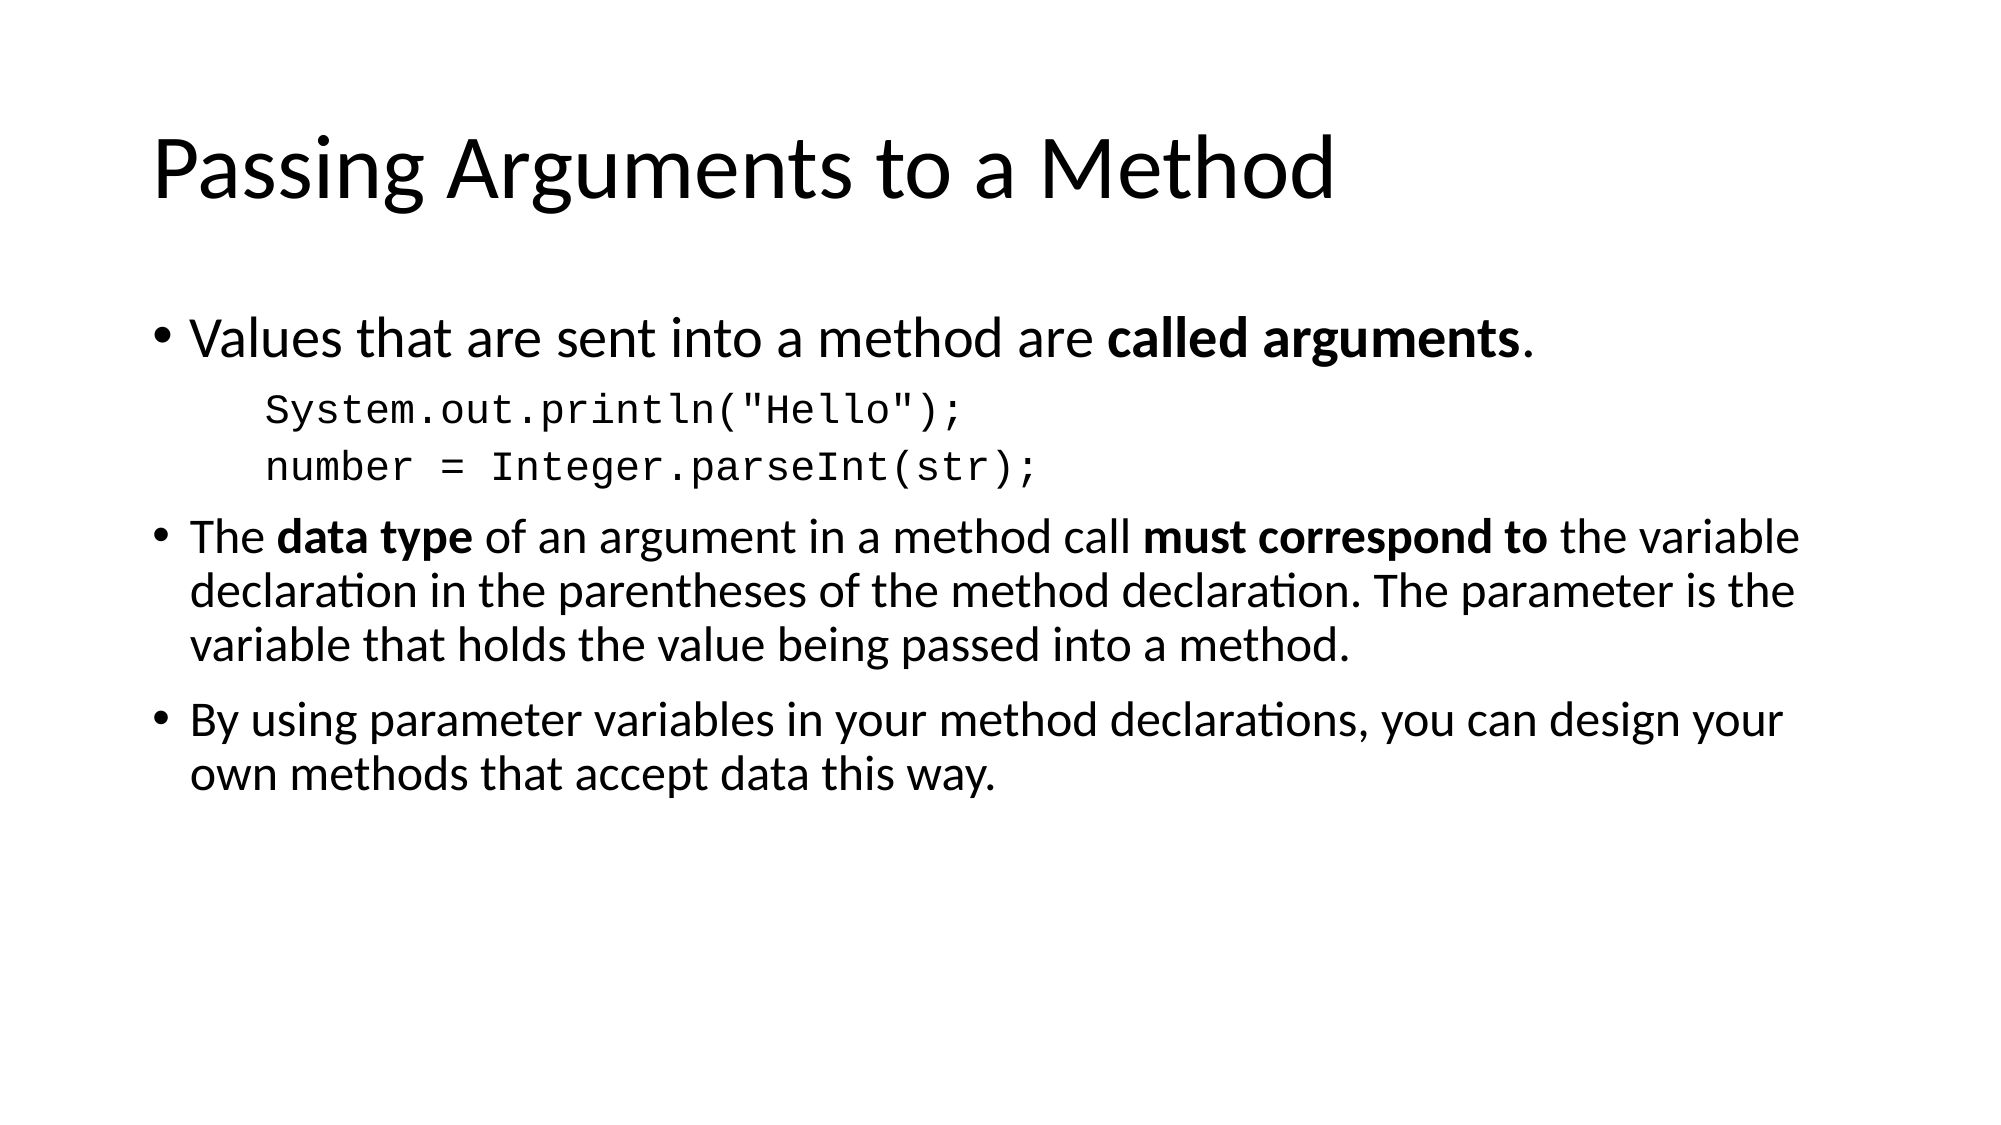

Passing Arguments to a Method
Values that are sent into a method are called arguments.
	System.out.println("Hello");
	number = Integer.parseInt(str);
The data type of an argument in a method call must correspond to the variable declaration in the parentheses of the method declaration. The parameter is the variable that holds the value being passed into a method.
By using parameter variables in your method declarations, you can design your own methods that accept data this way.